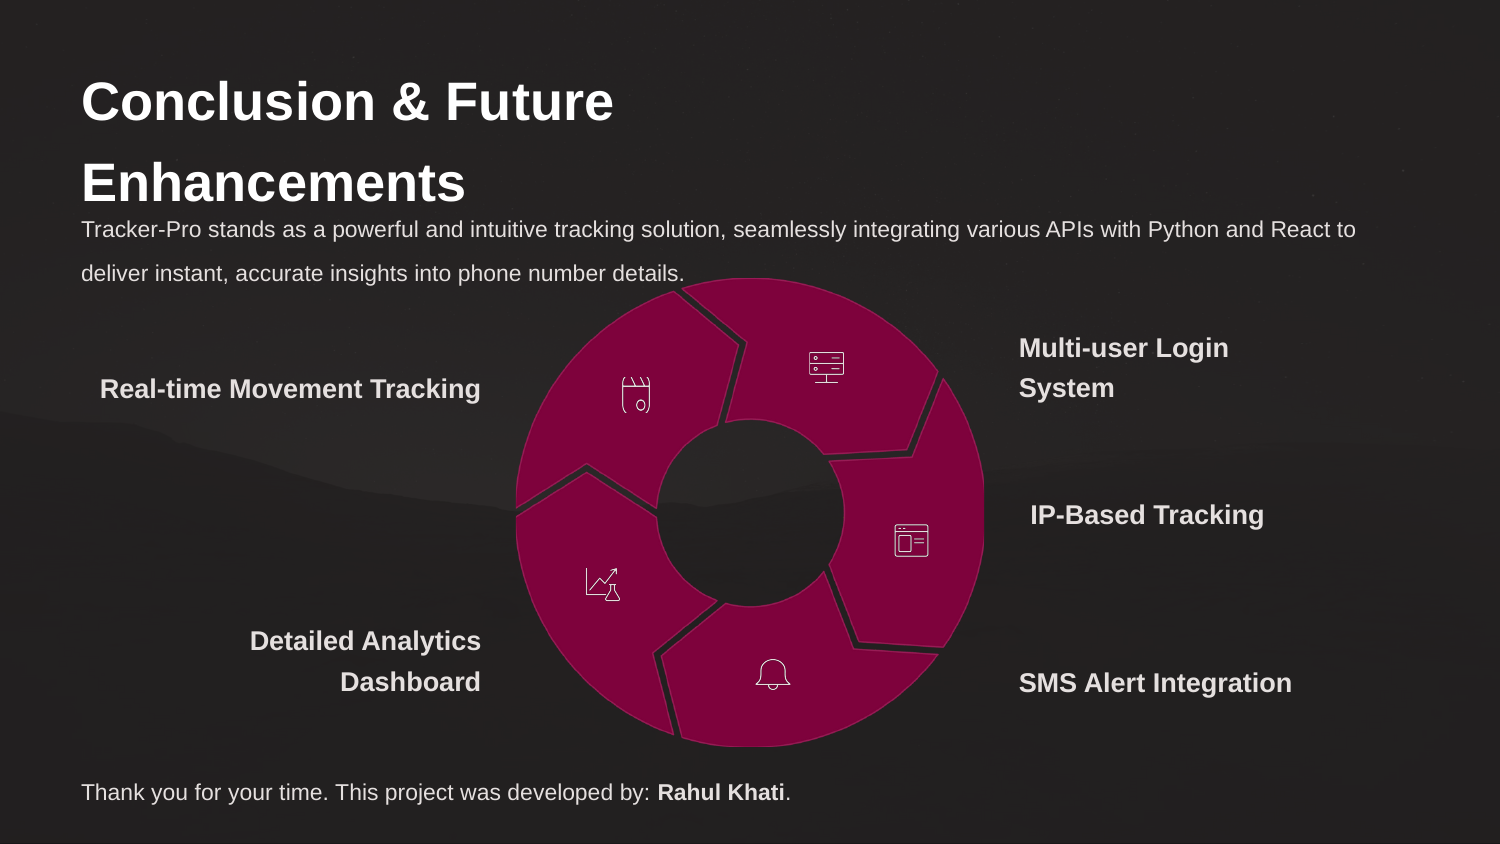

Conclusion & Future Enhancements
Tracker-Pro stands as a powerful and intuitive tracking solution, seamlessly integrating various APIs with Python and React to deliver instant, accurate insights into phone number details.

Multi-user Login System

Real-time Movement Tracking

IP-Based Tracking

Detailed Analytics Dashboard
SMS Alert Integration

Thank you for your time. This project was developed by: Rahul Khati.